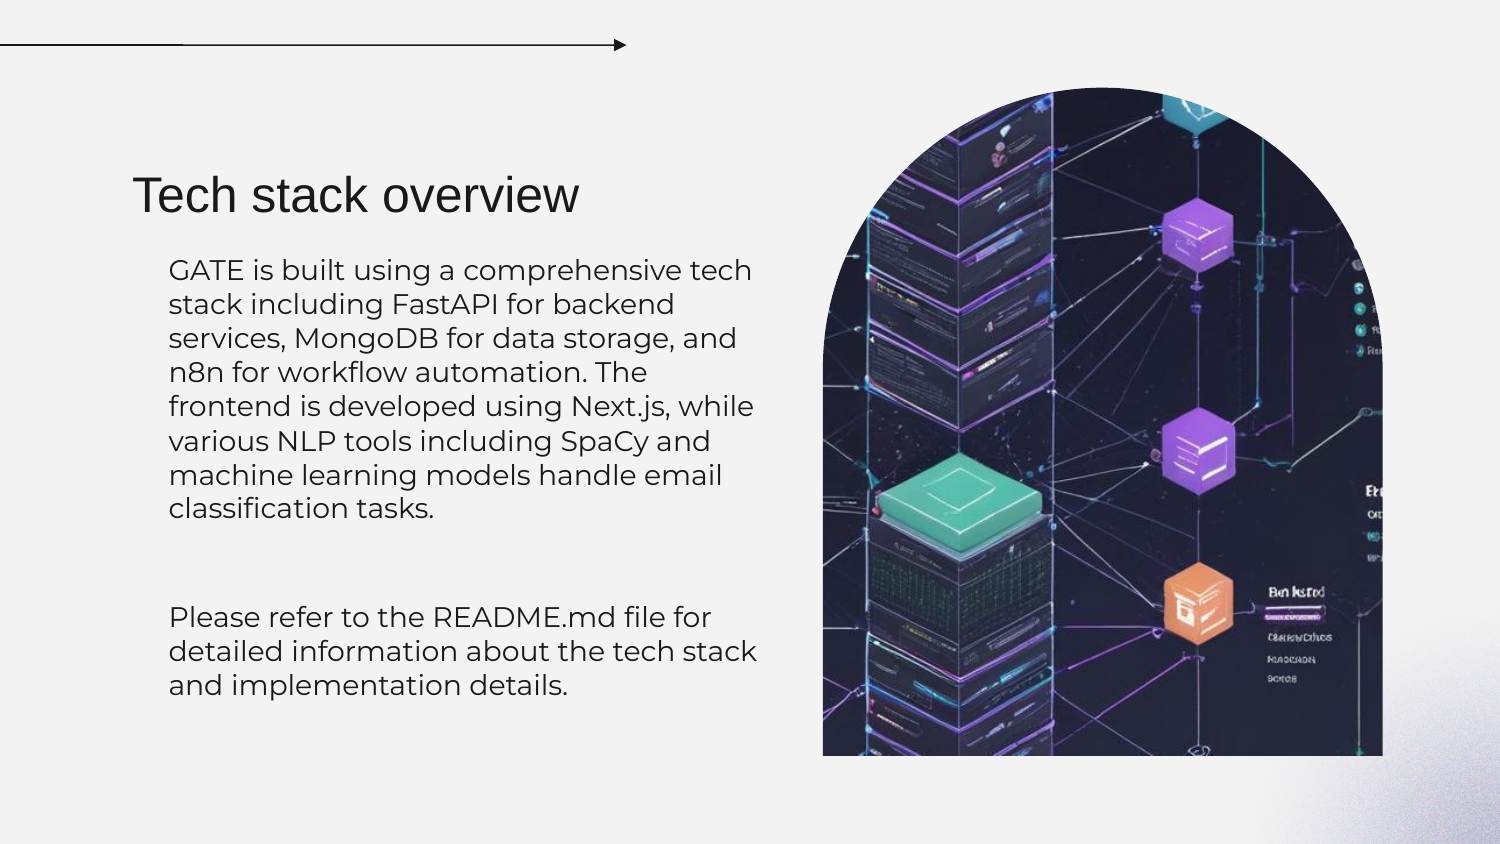

# Tech stack overview
GATE is built using a comprehensive tech stack including FastAPI for backend services, MongoDB for data storage, and n8n for workflow automation. The frontend is developed using Next.js, while various NLP tools including SpaCy and machine learning models handle email classification tasks.

Please refer to the README.md file for detailed information about the tech stack and implementation details.